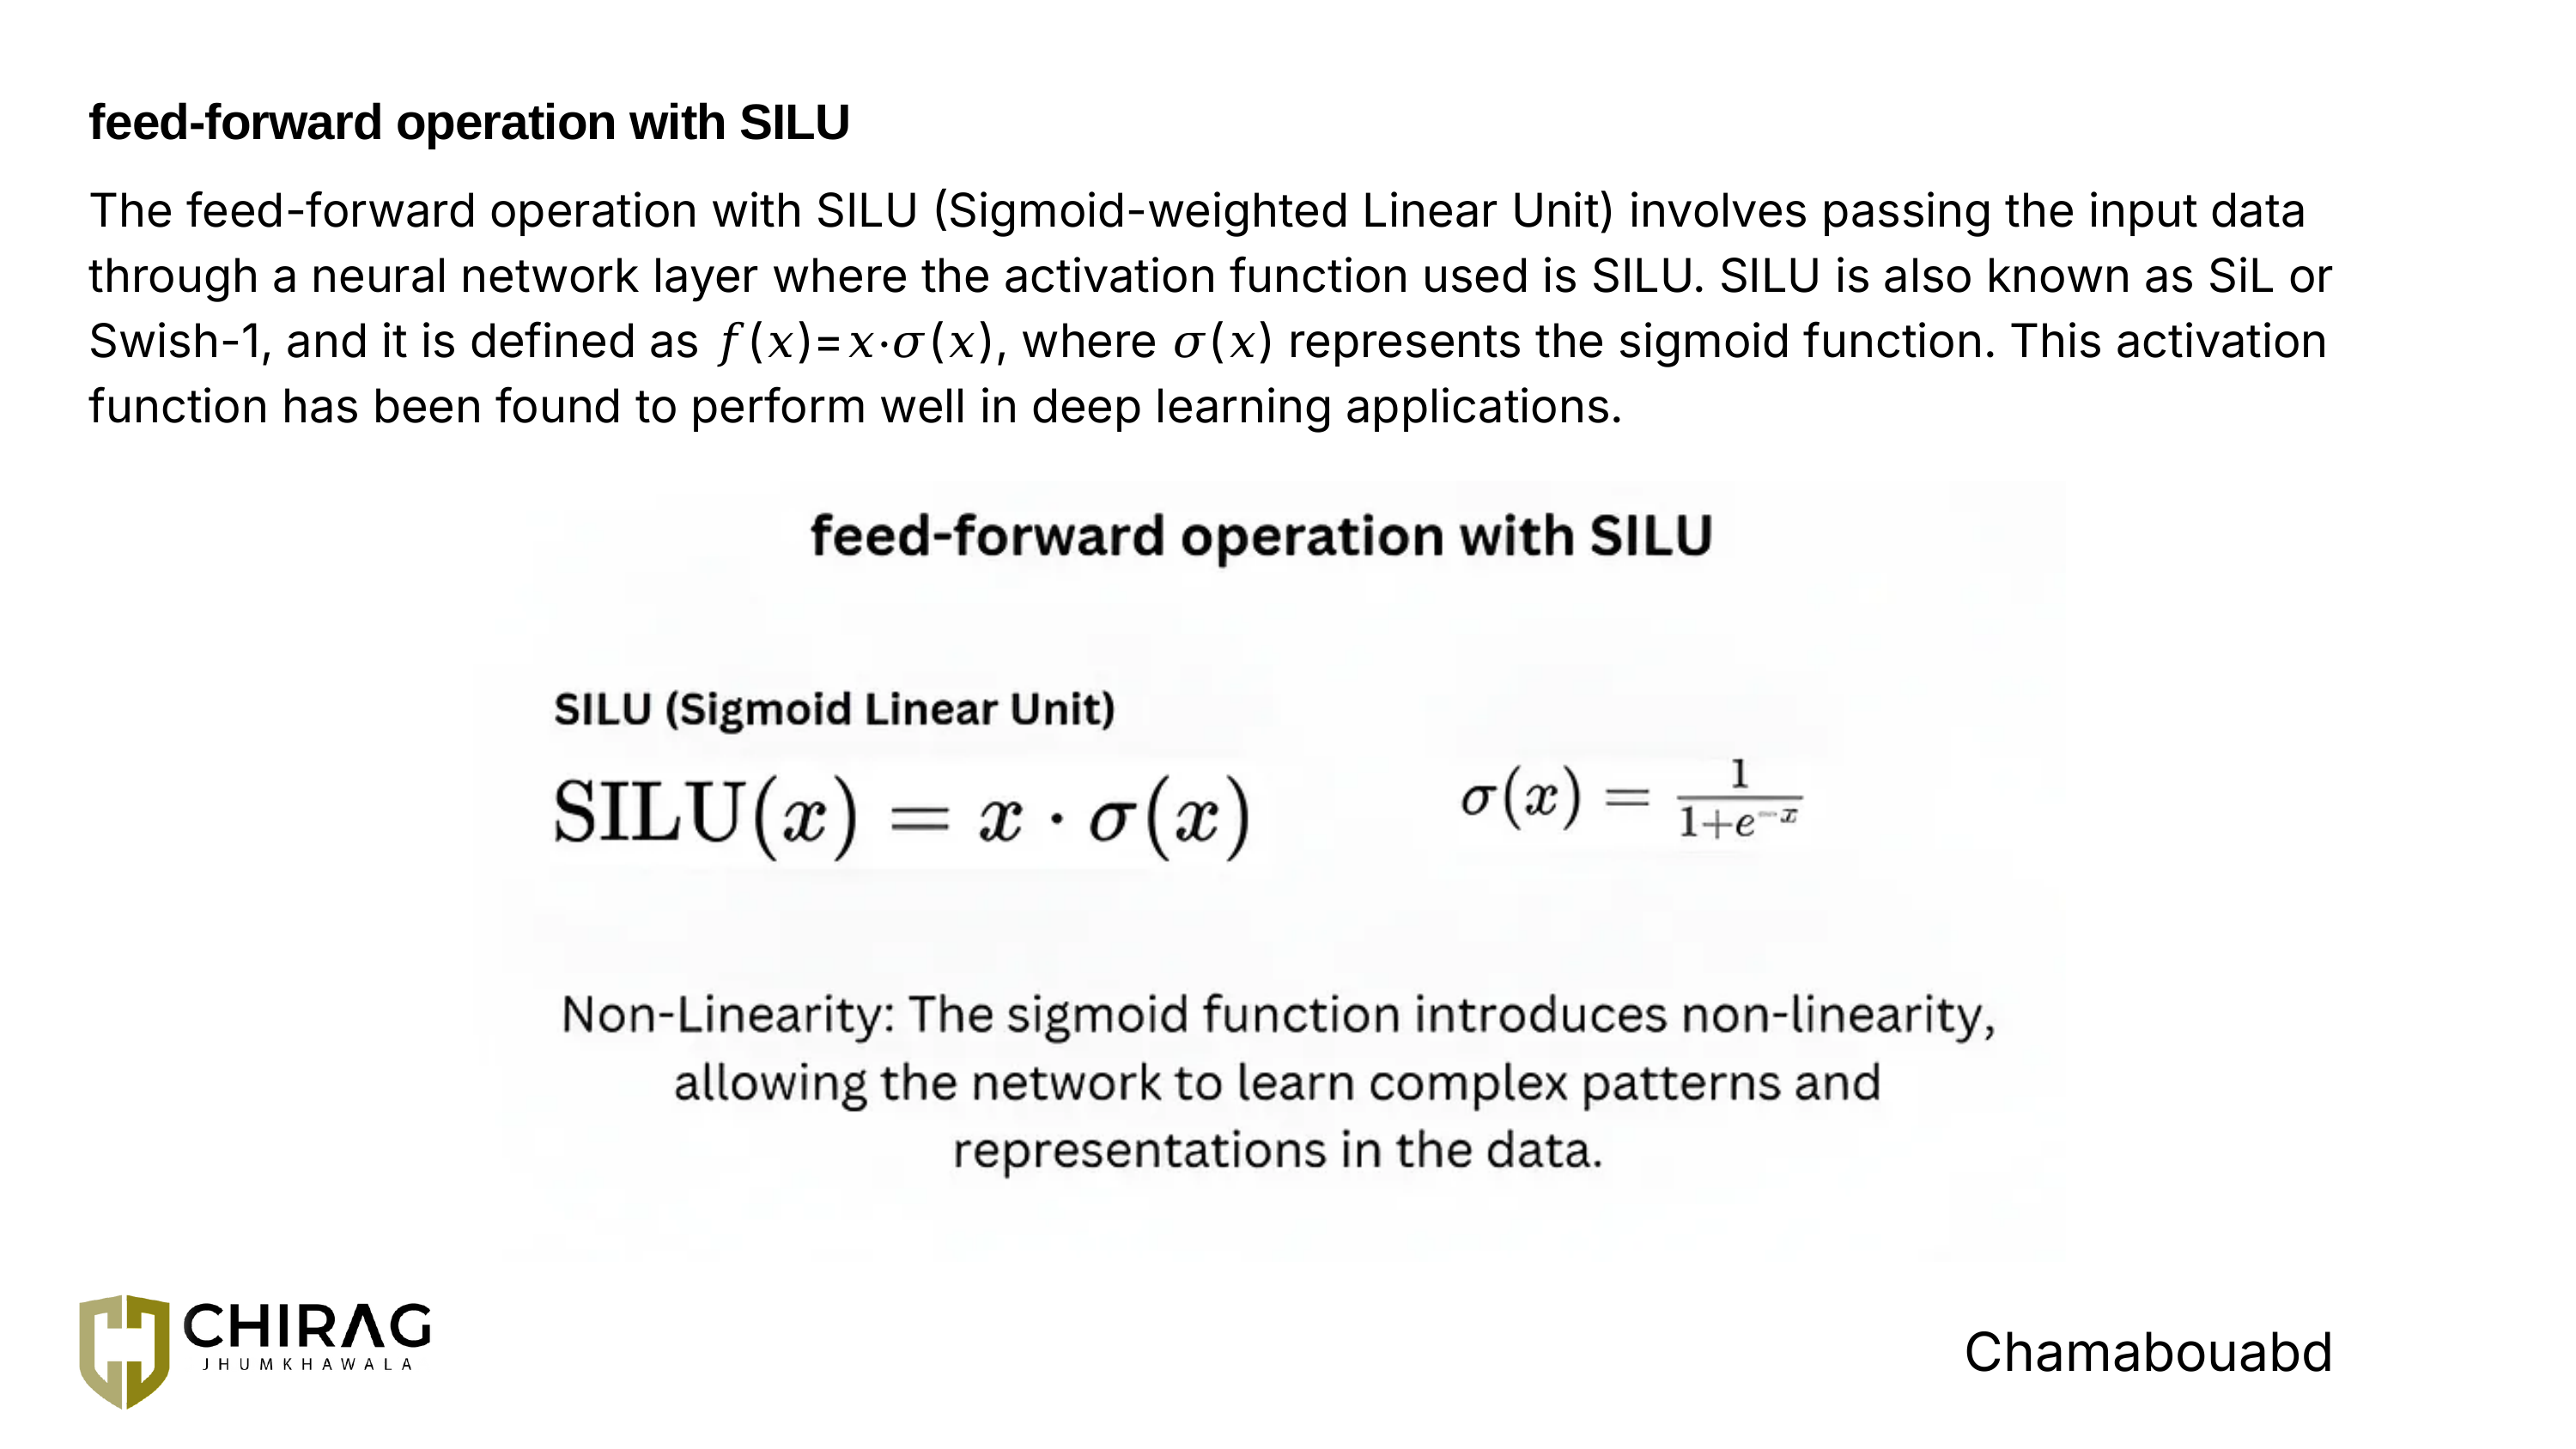

feed-forward operation with SILU
The feed-forward operation with SILU (Sigmoid-weighted Linear Unit) involves passing the input data through a neural network layer where the activation function used is SILU. SILU is also known as SiL or Swish-1, and it is defined as 𝑓(𝑥)=𝑥⋅𝜎(𝑥), where 𝜎(𝑥) represents the sigmoid function. This activation function has been found to perform well in deep learning applications.

Chamabouabd